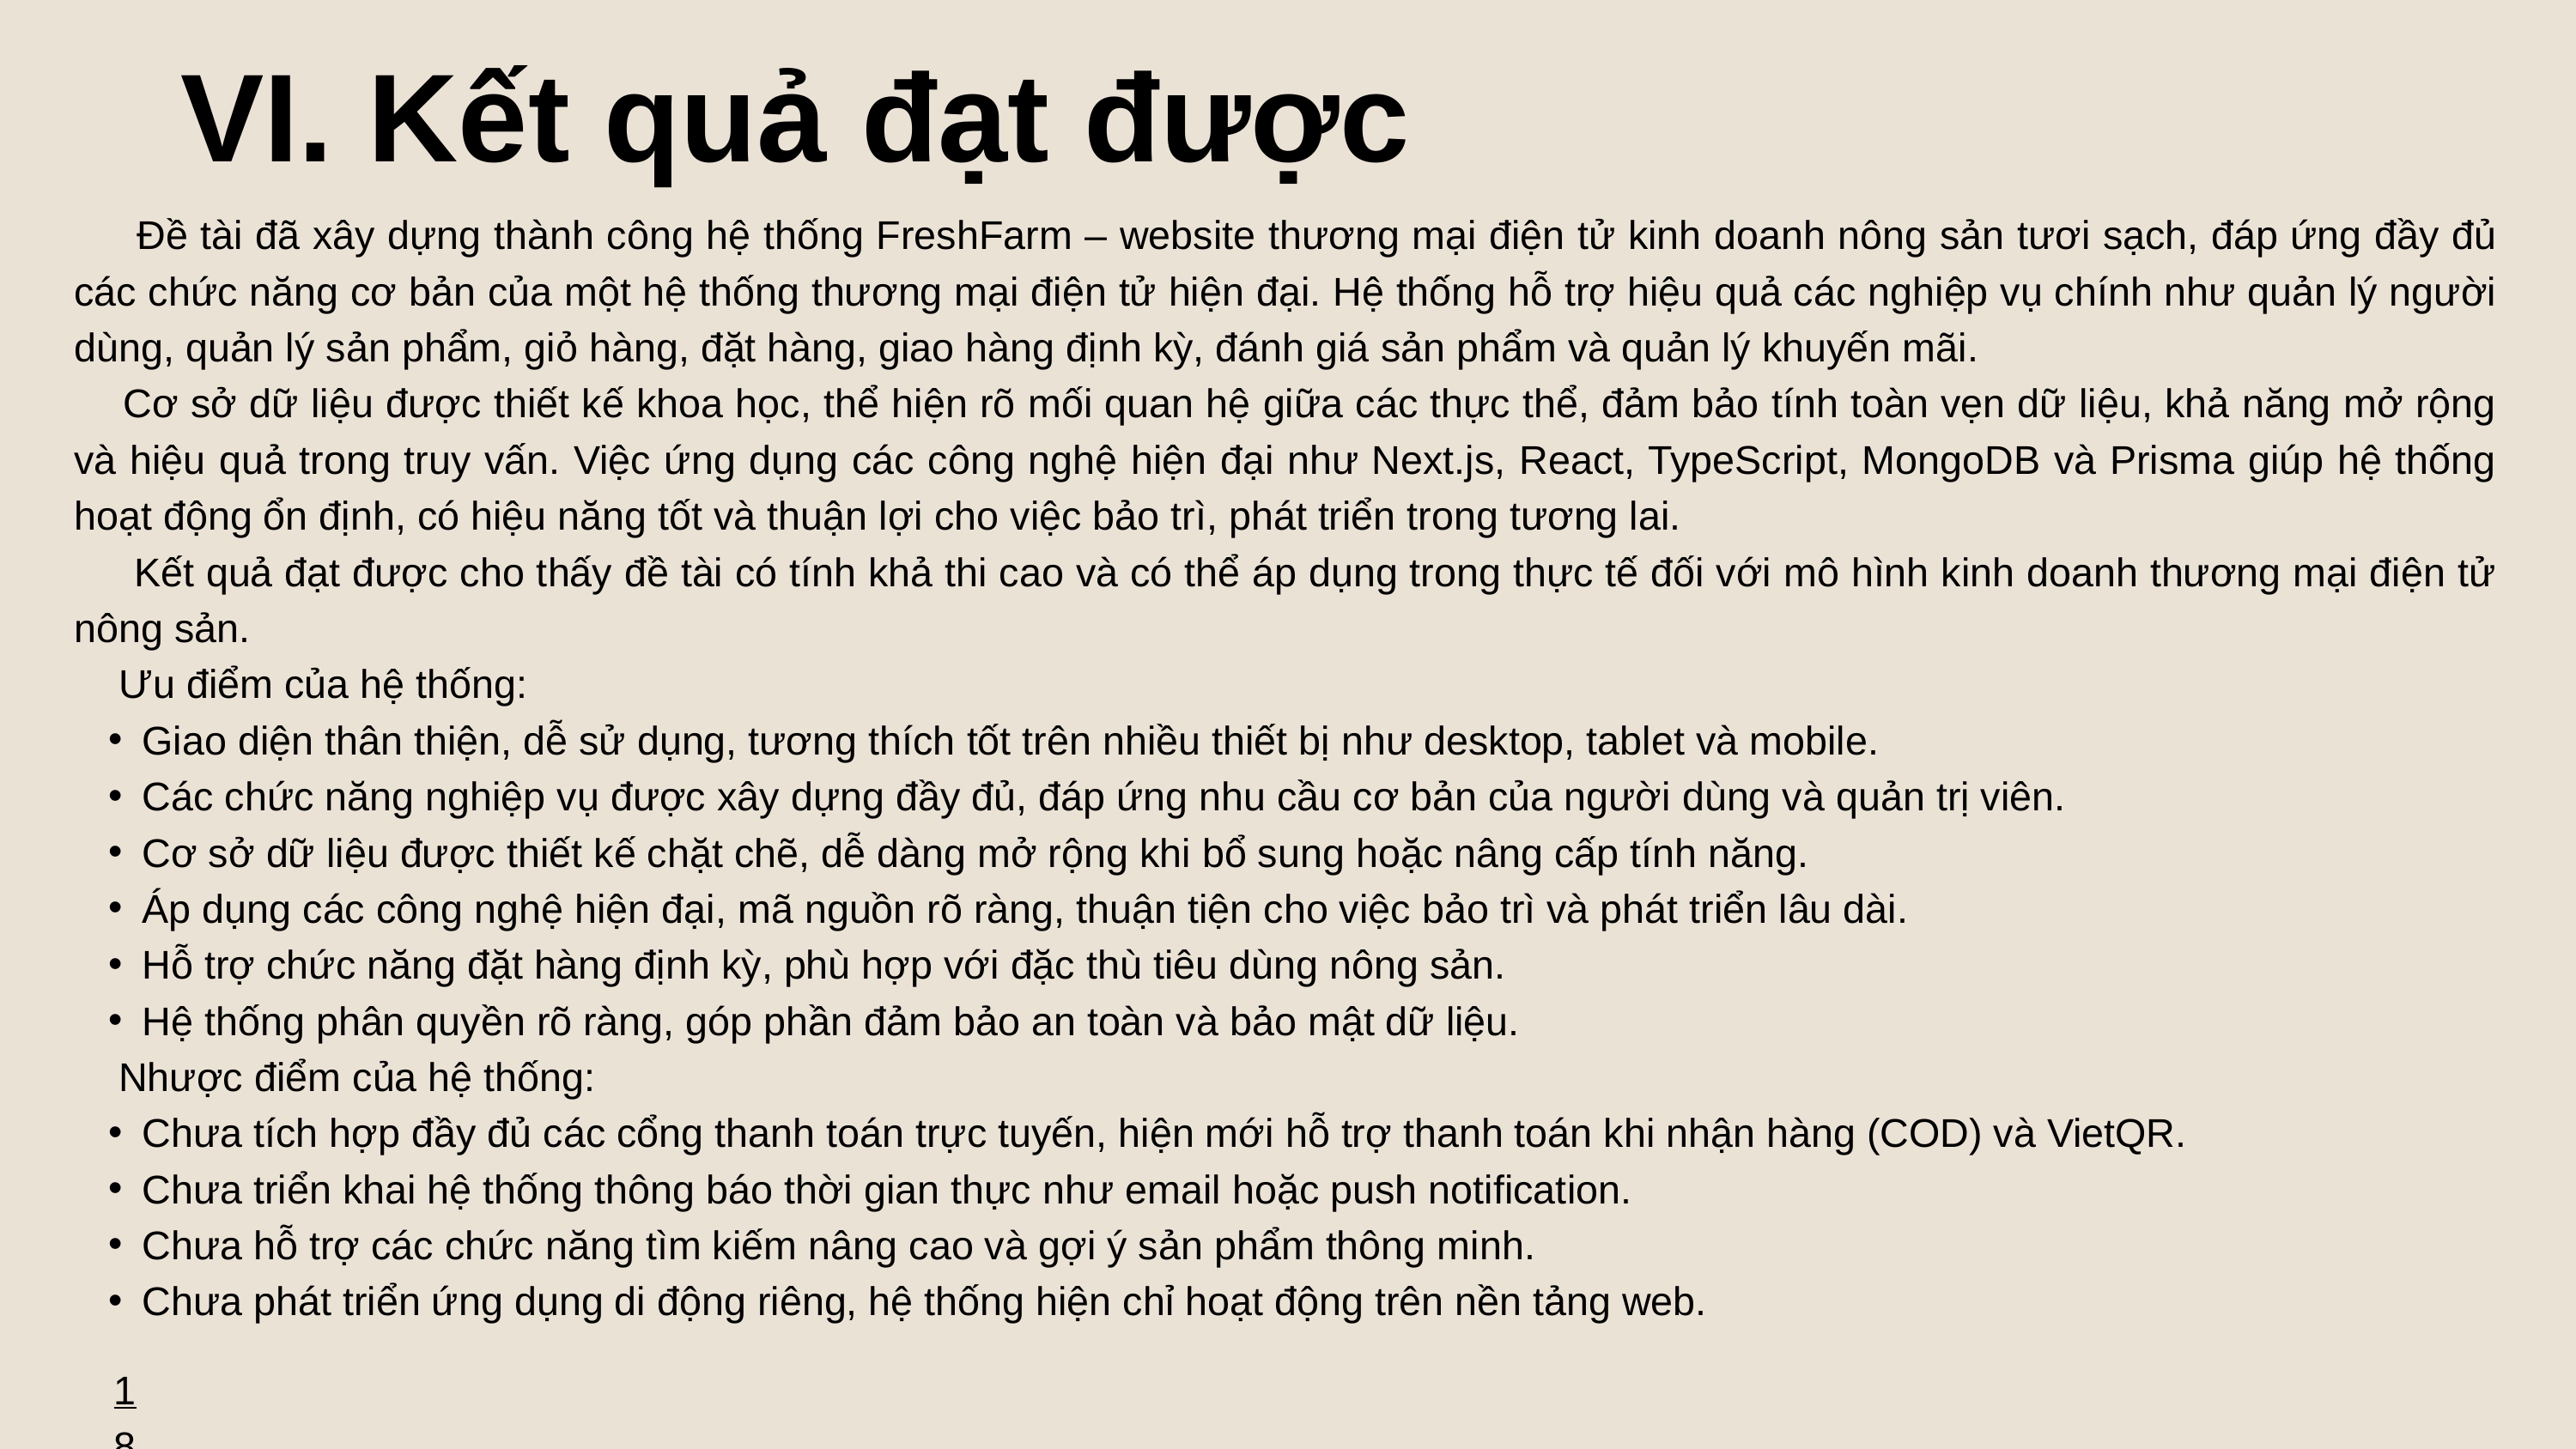

VI. Kết quả đạt được
     Đề tài đã xây dựng thành công hệ thống FreshFarm – website thương mại điện tử kinh doanh nông sản tươi sạch, đáp ứng đầy đủ các chức năng cơ bản của một hệ thống thương mại điện tử hiện đại. Hệ thống hỗ trợ hiệu quả các nghiệp vụ chính như quản lý người dùng, quản lý sản phẩm, giỏ hàng, đặt hàng, giao hàng định kỳ, đánh giá sản phẩm và quản lý khuyến mãi.
    Cơ sở dữ liệu được thiết kế khoa học, thể hiện rõ mối quan hệ giữa các thực thể, đảm bảo tính toàn vẹn dữ liệu, khả năng mở rộng và hiệu quả trong truy vấn. Việc ứng dụng các công nghệ hiện đại như Next.js, React, TypeScript, MongoDB và Prisma giúp hệ thống hoạt động ổn định, có hiệu năng tốt và thuận lợi cho việc bảo trì, phát triển trong tương lai.
     Kết quả đạt được cho thấy đề tài có tính khả thi cao và có thể áp dụng trong thực tế đối với mô hình kinh doanh thương mại điện tử nông sản.
    Ưu điểm của hệ thống:
Giao diện thân thiện, dễ sử dụng, tương thích tốt trên nhiều thiết bị như desktop, tablet và mobile.
Các chức năng nghiệp vụ được xây dựng đầy đủ, đáp ứng nhu cầu cơ bản của người dùng và quản trị viên.
Cơ sở dữ liệu được thiết kế chặt chẽ, dễ dàng mở rộng khi bổ sung hoặc nâng cấp tính năng.
Áp dụng các công nghệ hiện đại, mã nguồn rõ ràng, thuận tiện cho việc bảo trì và phát triển lâu dài.
Hỗ trợ chức năng đặt hàng định kỳ, phù hợp với đặc thù tiêu dùng nông sản.
Hệ thống phân quyền rõ ràng, góp phần đảm bảo an toàn và bảo mật dữ liệu.
    Nhược điểm của hệ thống:
Chưa tích hợp đầy đủ các cổng thanh toán trực tuyến, hiện mới hỗ trợ thanh toán khi nhận hàng (COD) và VietQR.
Chưa triển khai hệ thống thông báo thời gian thực như email hoặc push notification.
Chưa hỗ trợ các chức năng tìm kiếm nâng cao và gợi ý sản phẩm thông minh.
Chưa phát triển ứng dụng di động riêng, hệ thống hiện chỉ hoạt động trên nền tảng web.

18